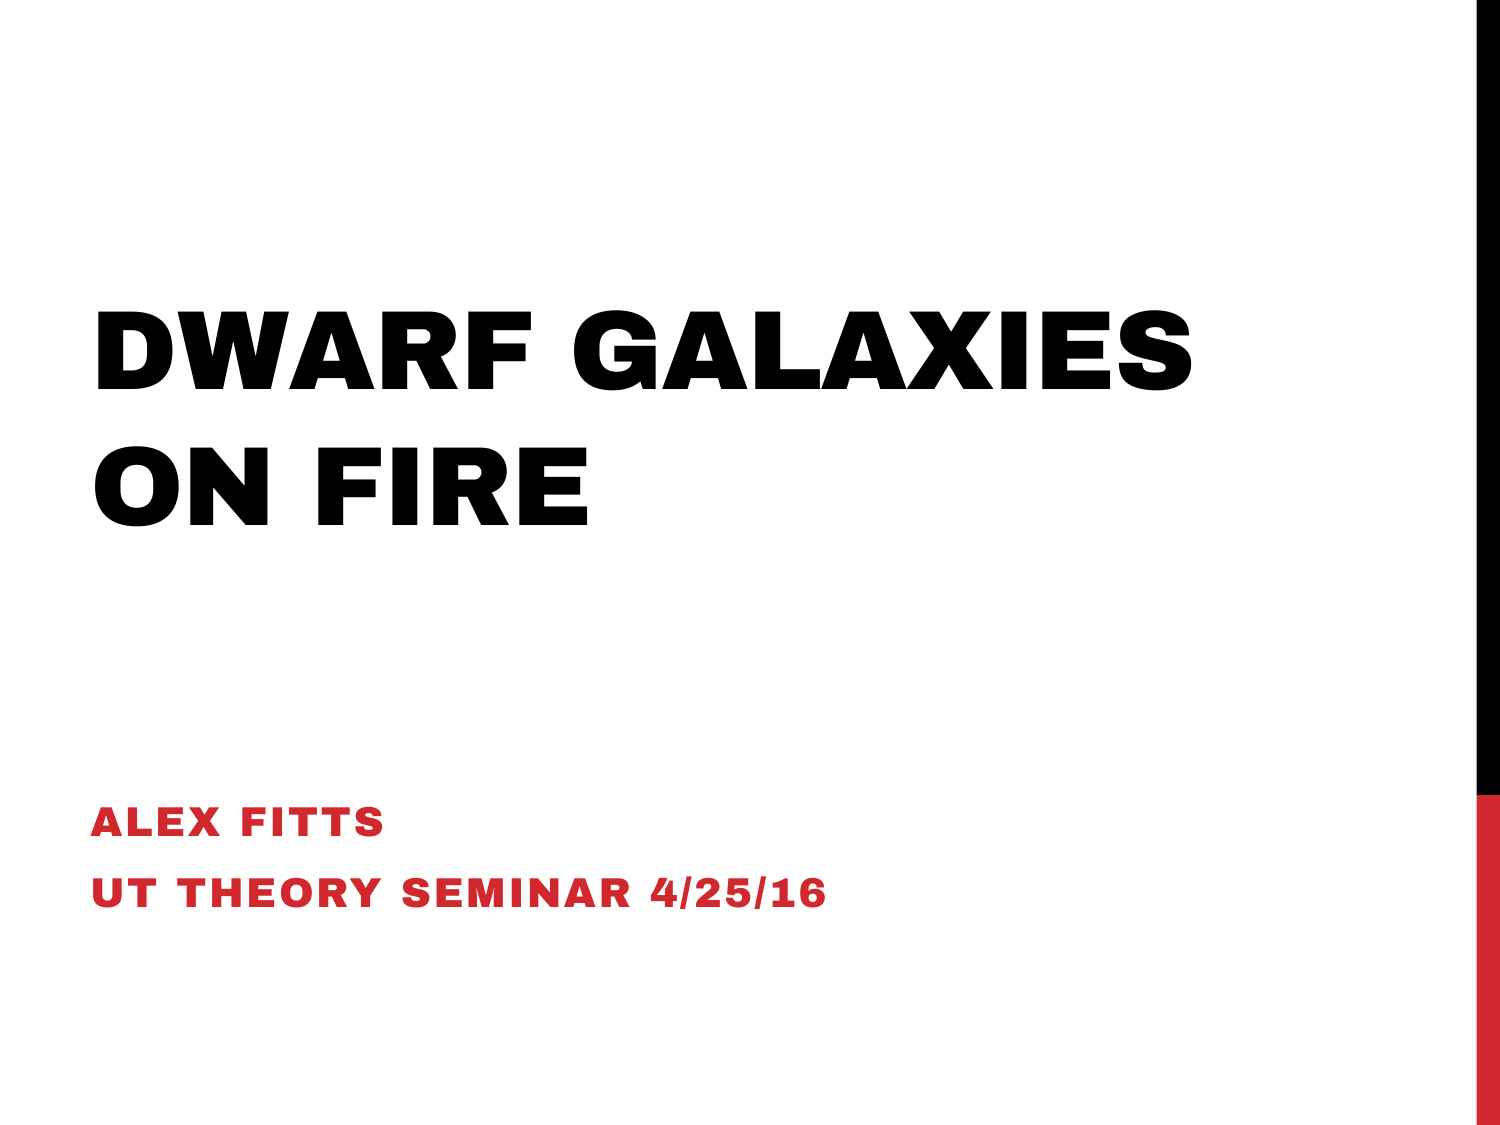

# Dwarf Galaxies on fire
Alex Fitts
UT theory seminar 4/25/16